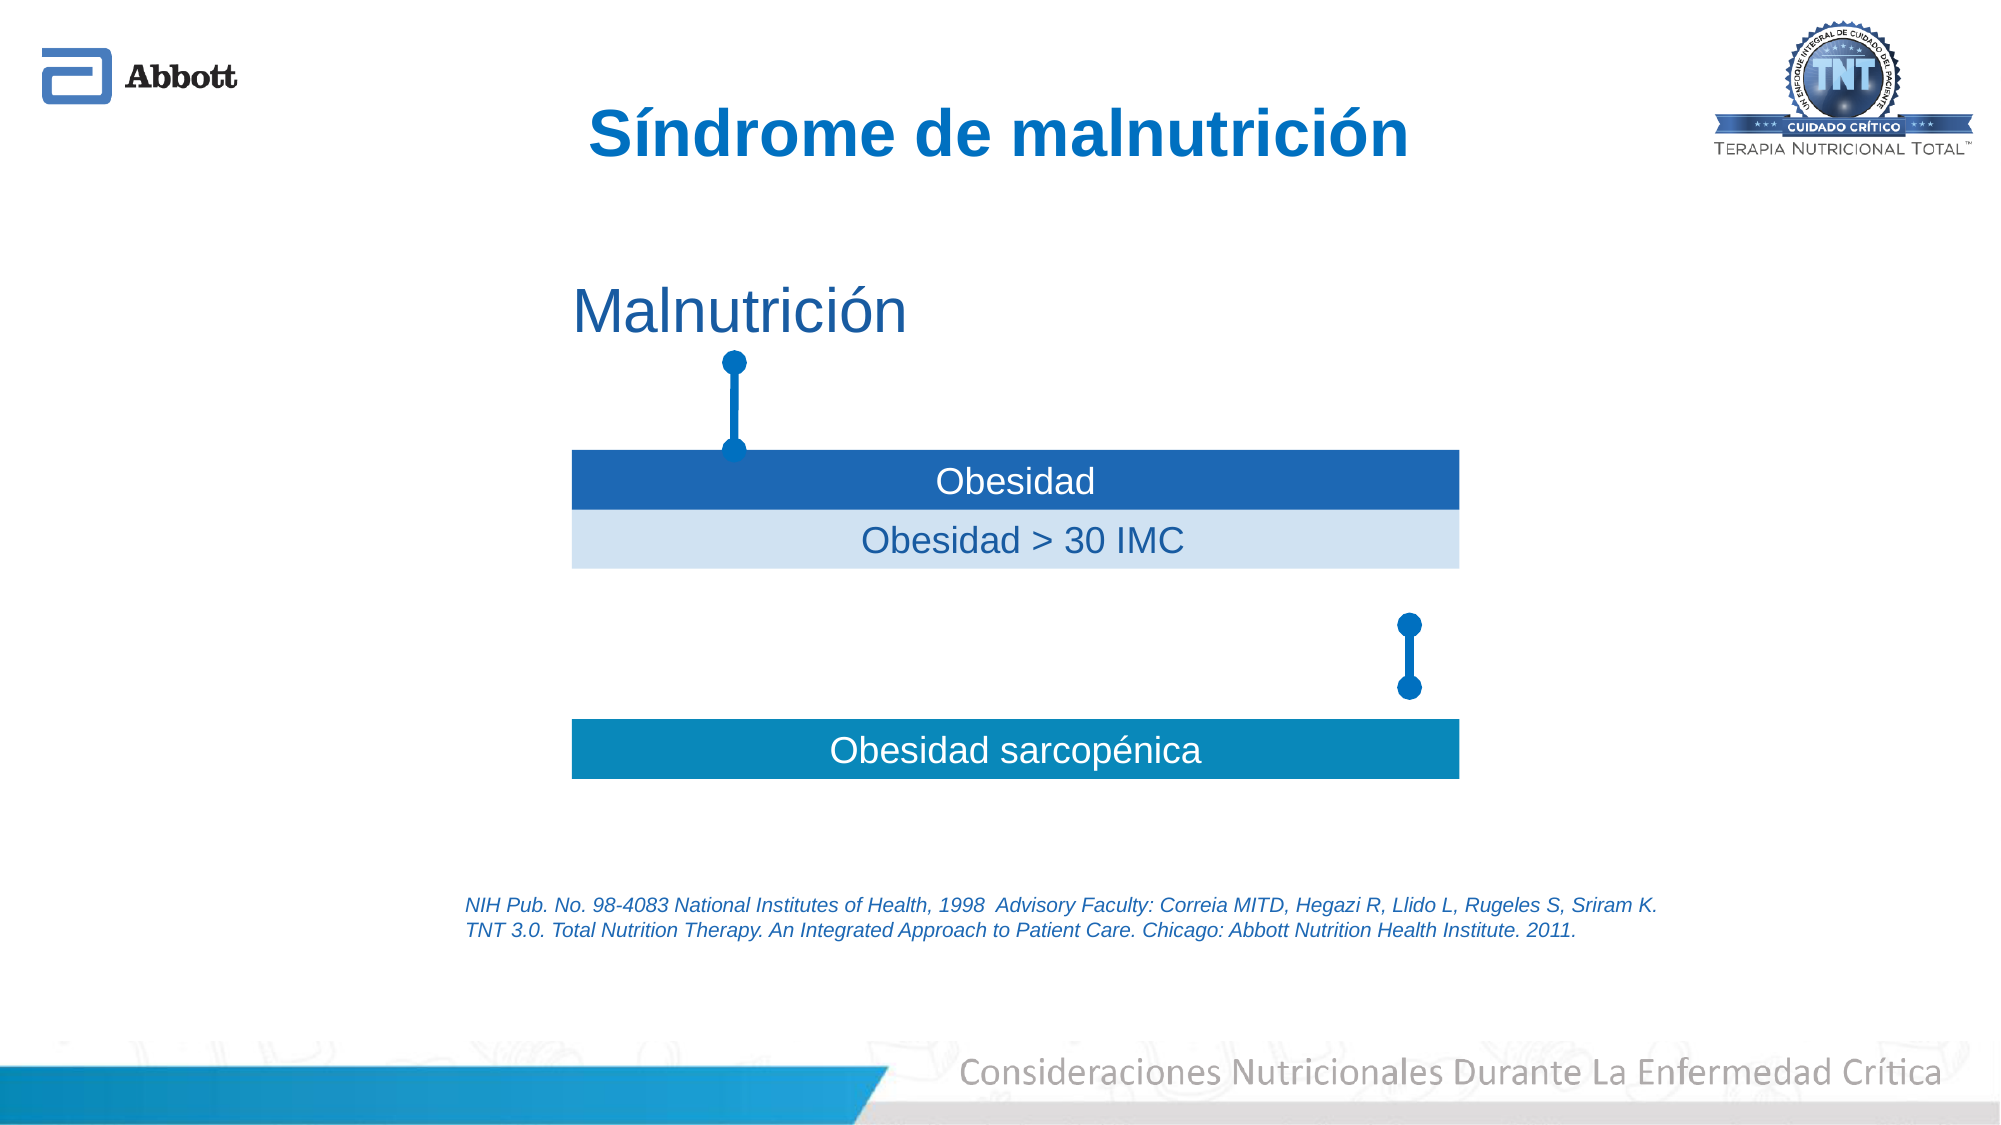

Síndrome de malnutrición
Malnutrición
Obesidad
Obesidad > 30 IMC
Obesidad sarcopénica
NIH Pub. No. 98-4083 National Institutes of Health, 1998  Advisory Faculty: Correia MITD, Hegazi R, Llido L, Rugeles S, Sriram K. TNT 3.0. Total Nutrition Therapy. An Integrated Approach to Patient Care. Chicago: Abbott Nutrition Health Institute. 2011.